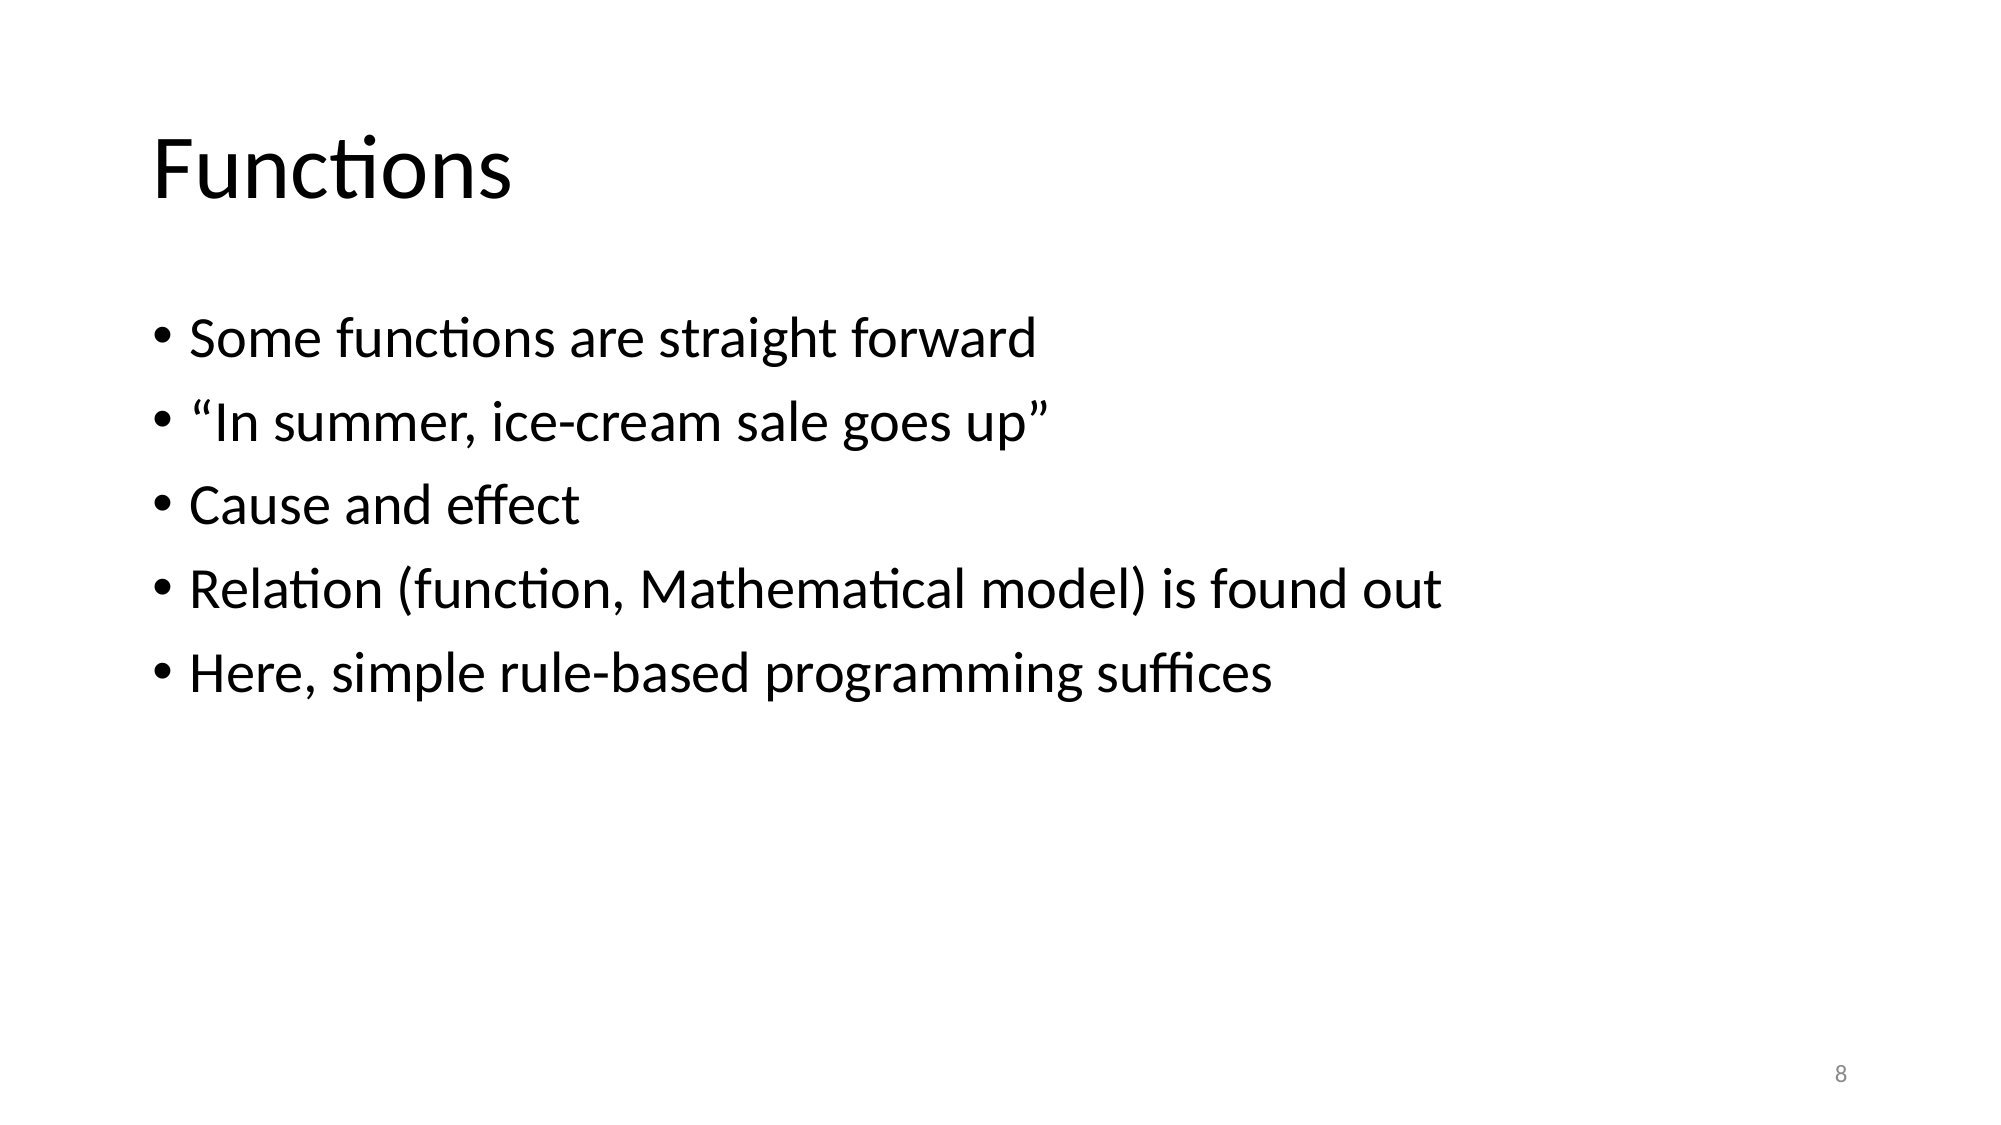

# Functions
Some functions are straight forward
“In summer, ice-cream sale goes up”
Cause and eﬀect
Relation (function, Mathematical model) is found out
Here, simple rule-based programming suﬃces
8